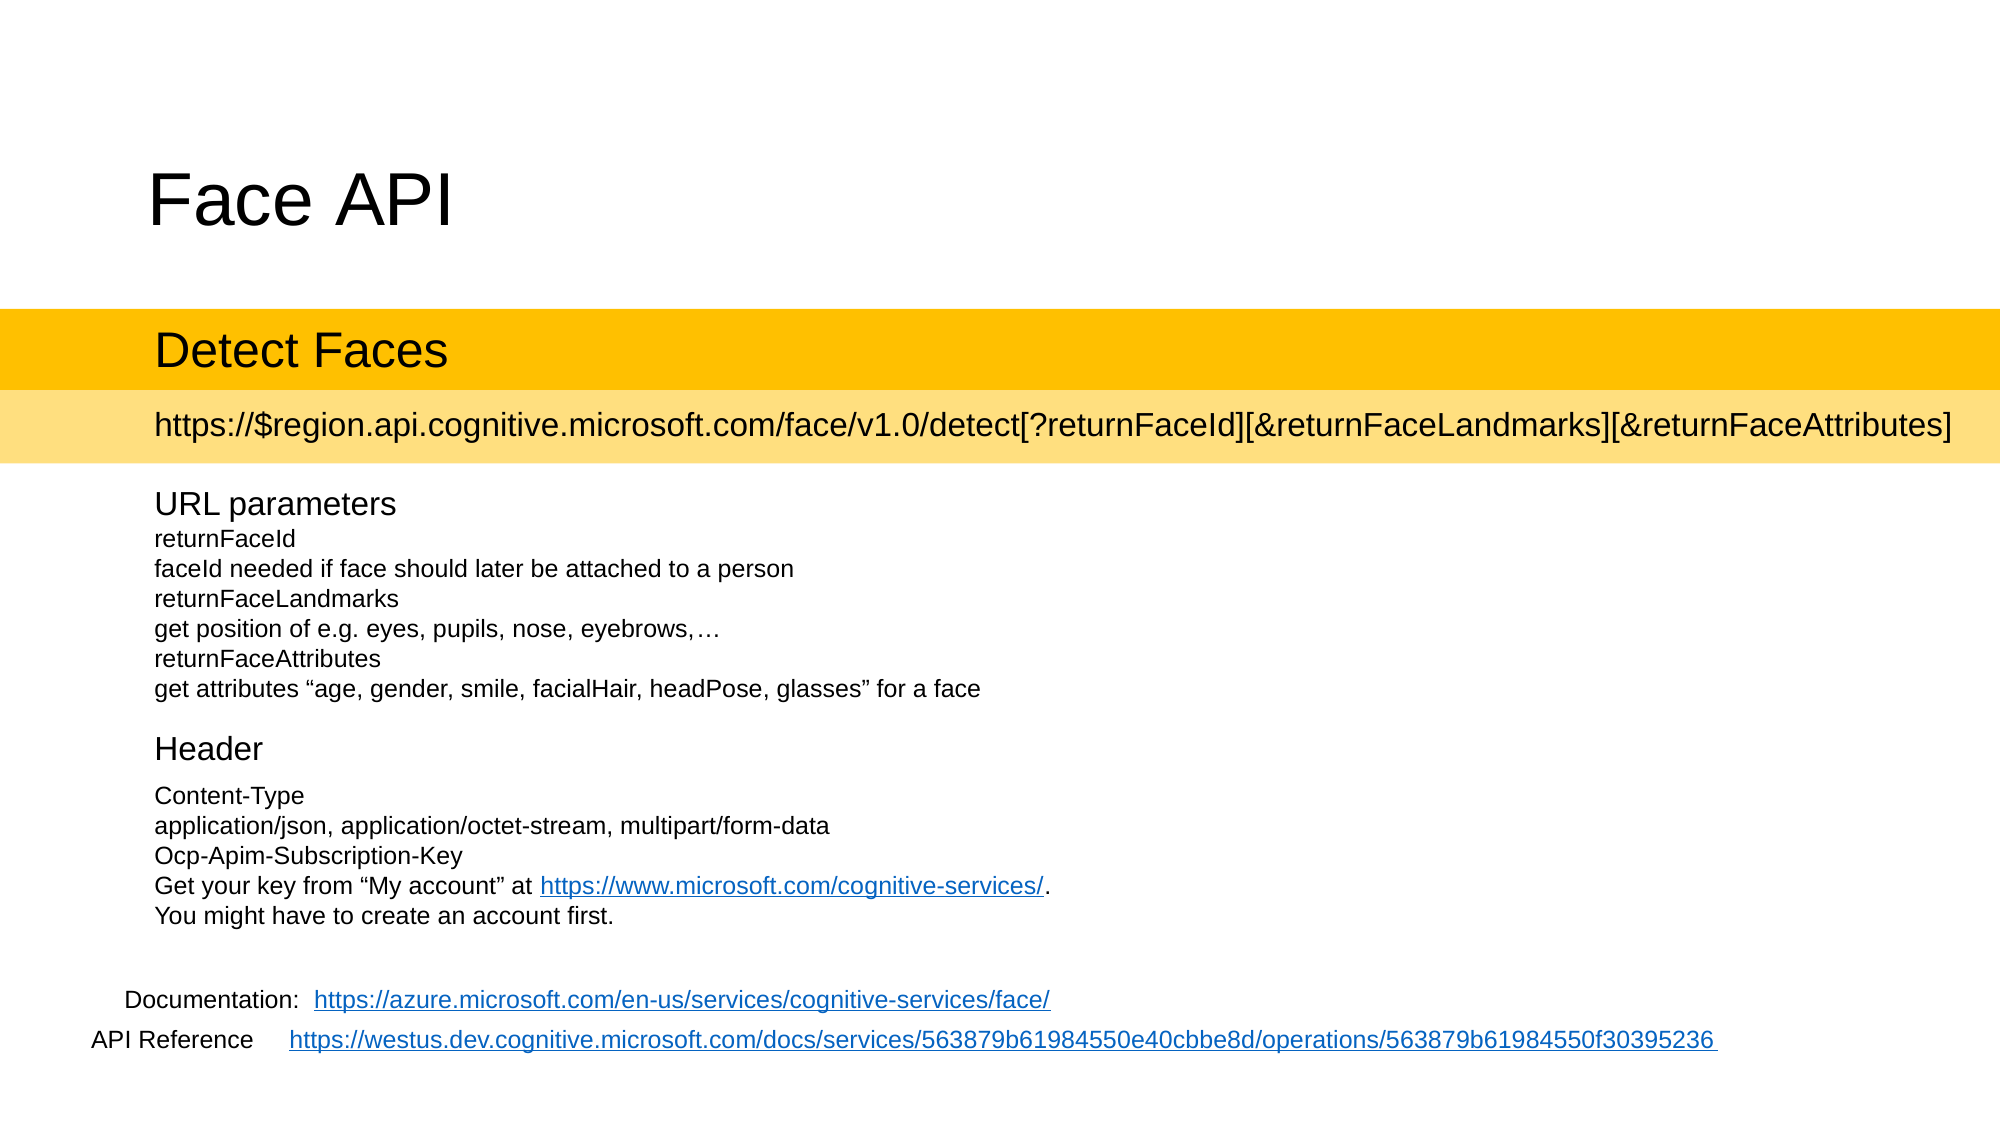

Face API

Detect Faces
https://$region.api.cognitive.microsoft.com/face/v1.0/detect[?returnFaceId][&returnFaceLandmarks][&returnFaceAttributes]
URL parameters
returnFaceId
faceId needed if face should later be attached to a person
returnFaceLandmarks
get position of e.g. eyes, pupils, nose, eyebrows,…
returnFaceAttributes
get attributes “age, gender, smile, facialHair, headPose, glasses” for a face
Header
Content-Type
application/json, application/octet-stream, multipart/form-data
Ocp-Apim-Subscription-Key
Get your key from “My account” at https://www.microsoft.com/cognitive-services/.
You might have to create an account first.

Documentation:  https://azure.microsoft.com/en-us/services/cognitive-services/face/
API Reference     https://westus.dev.cognitive.microsoft.com/docs/services/563879b61984550e40cbbe8d/operations/563879b61984550f30395236